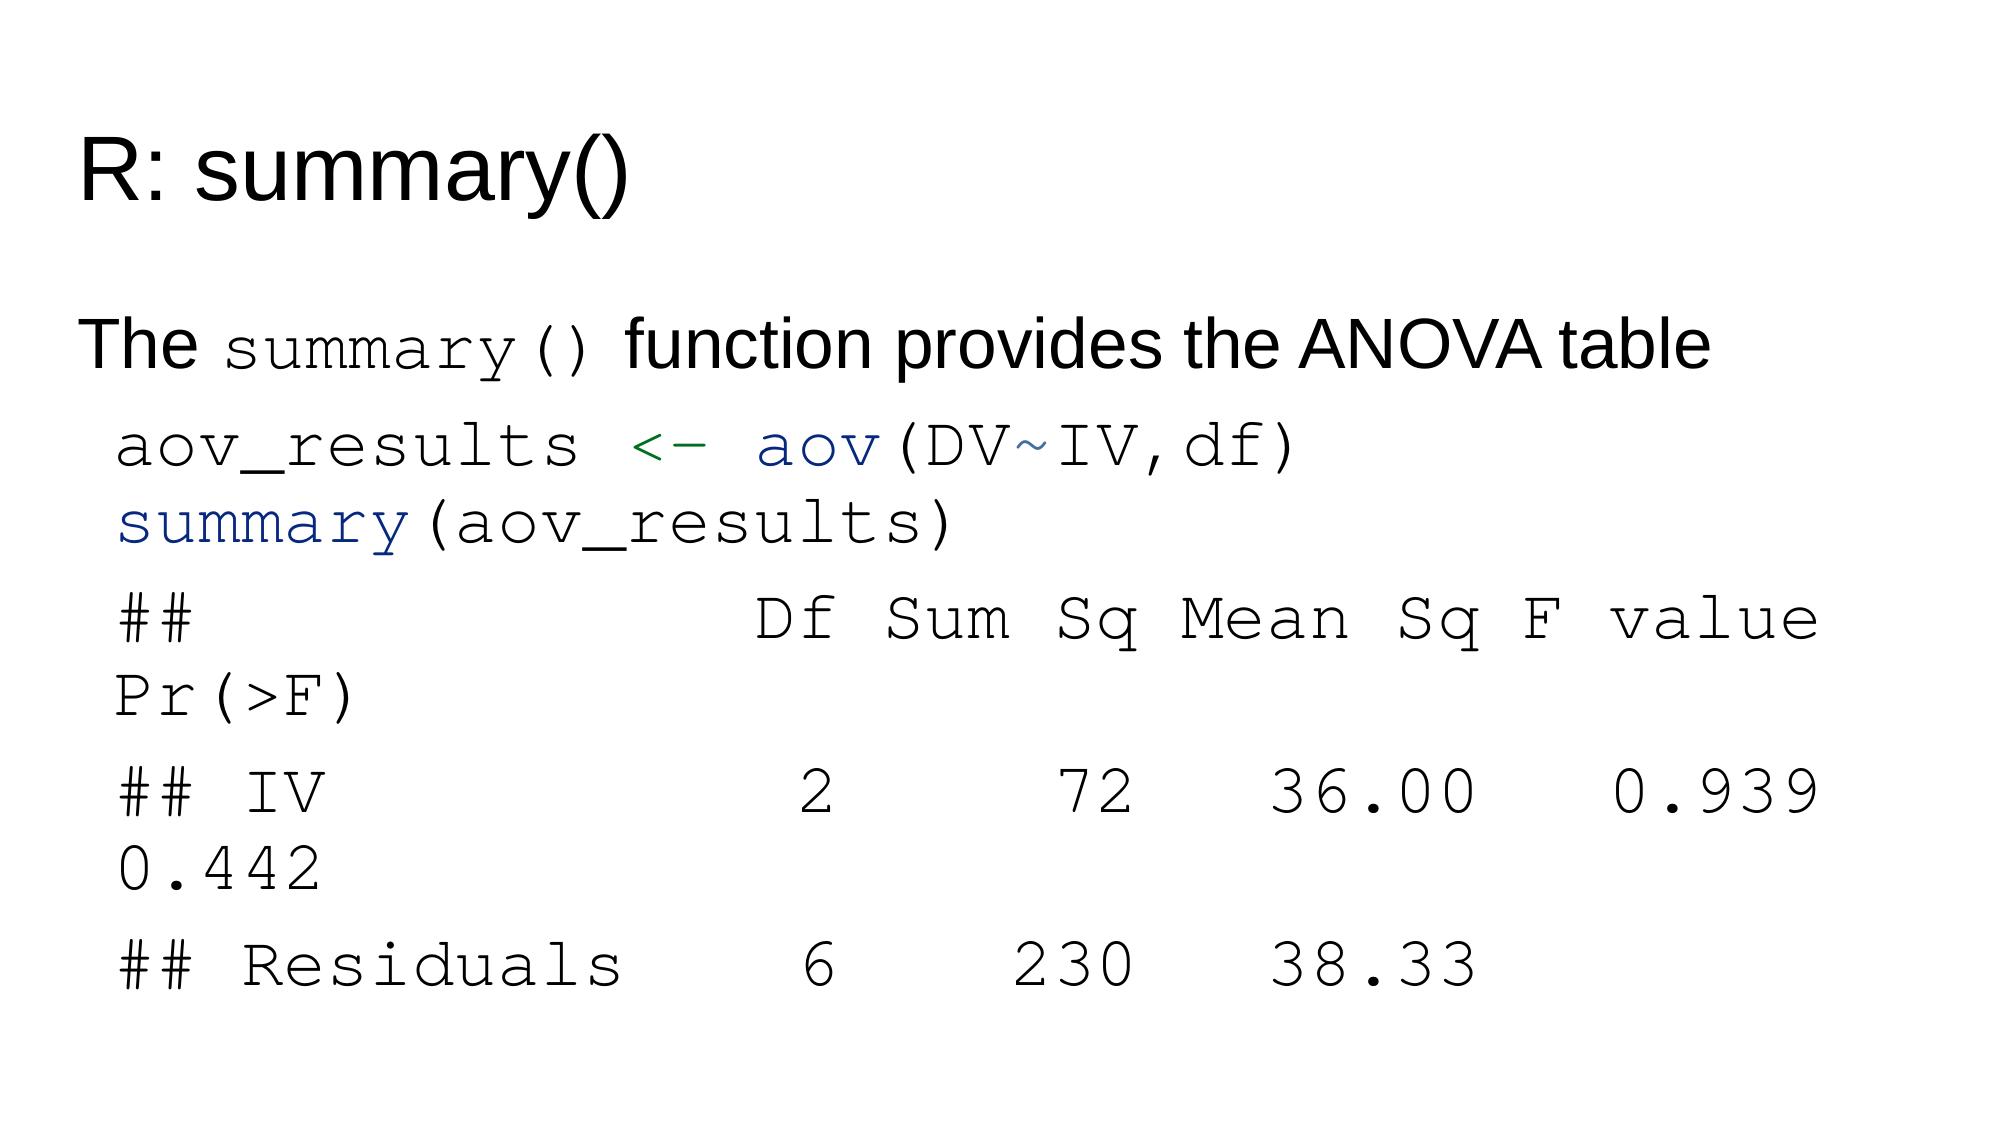

# R: summary()
The summary() function provides the ANOVA table
aov_results <- aov(DV~IV,df)
summary(aov_results)
##             Df Sum Sq Mean Sq F value Pr(>F)
## IV           2     72   36.00   0.939  0.442
## Residuals    6    230   38.33